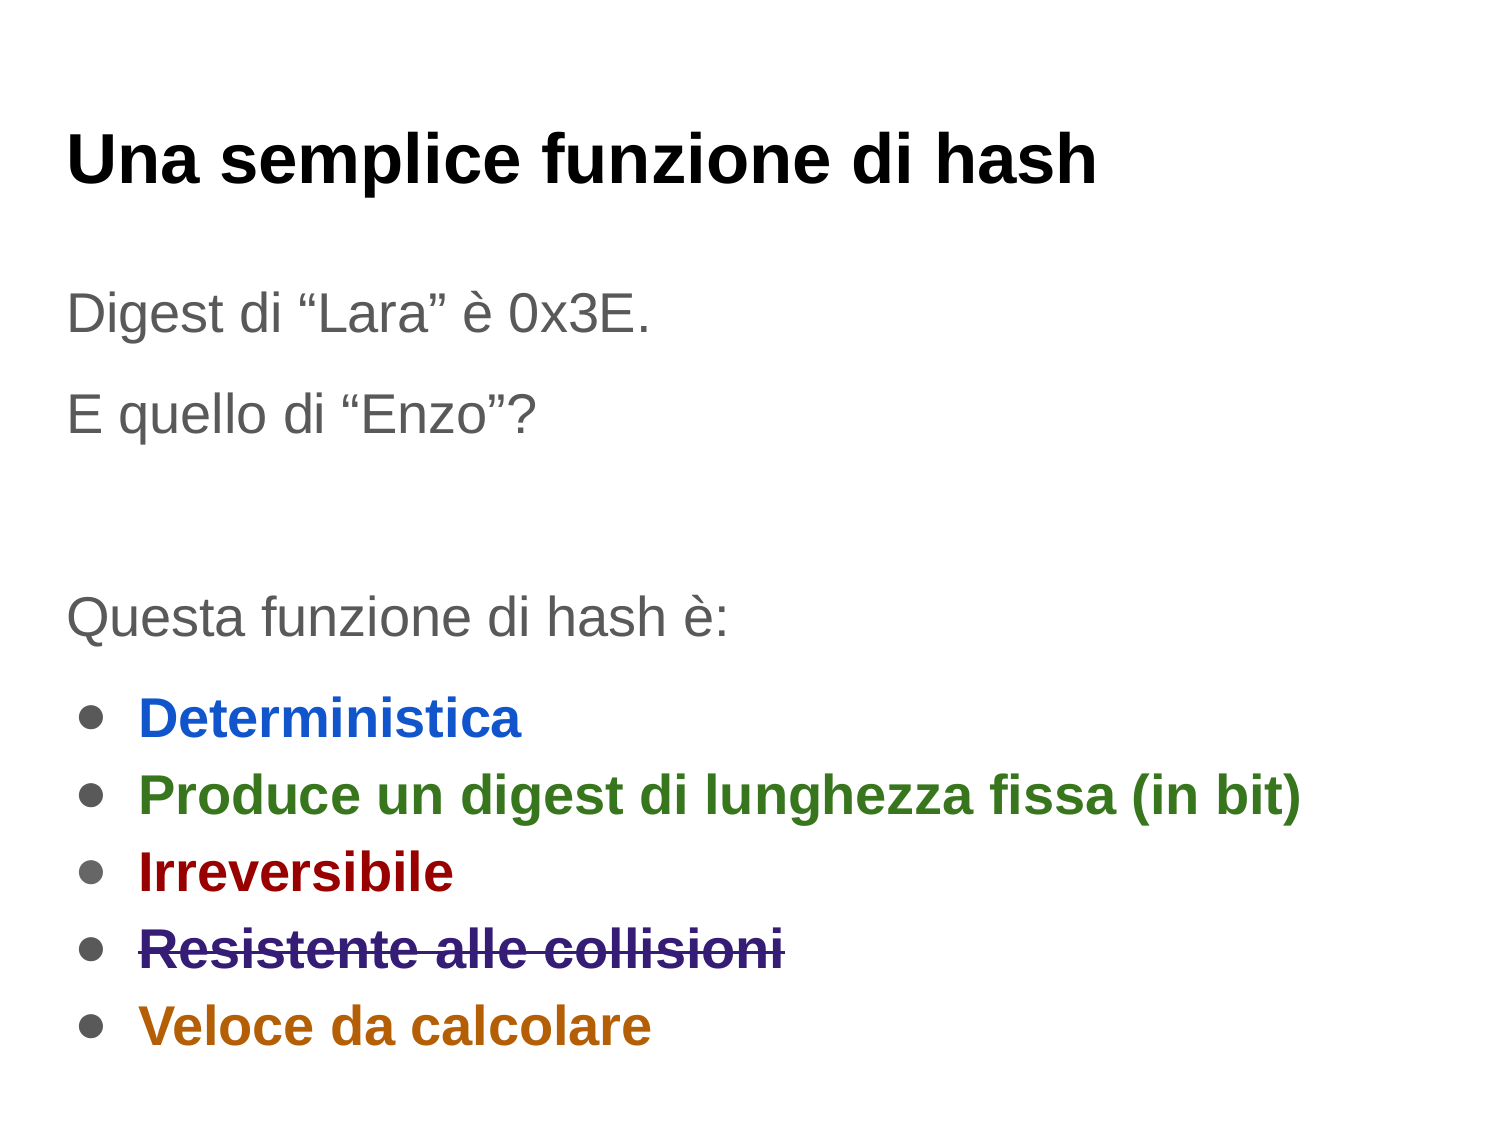

# Una semplice funzione di hash

Digest di “Lara” è 0x3E.
E quello di “Enzo”?

Questa funzione di hash è:
Deterministica
Produce un digest di lunghezza fissa (in bit)
Irreversibile
Resistente alle collisioni
Veloce da calcolare